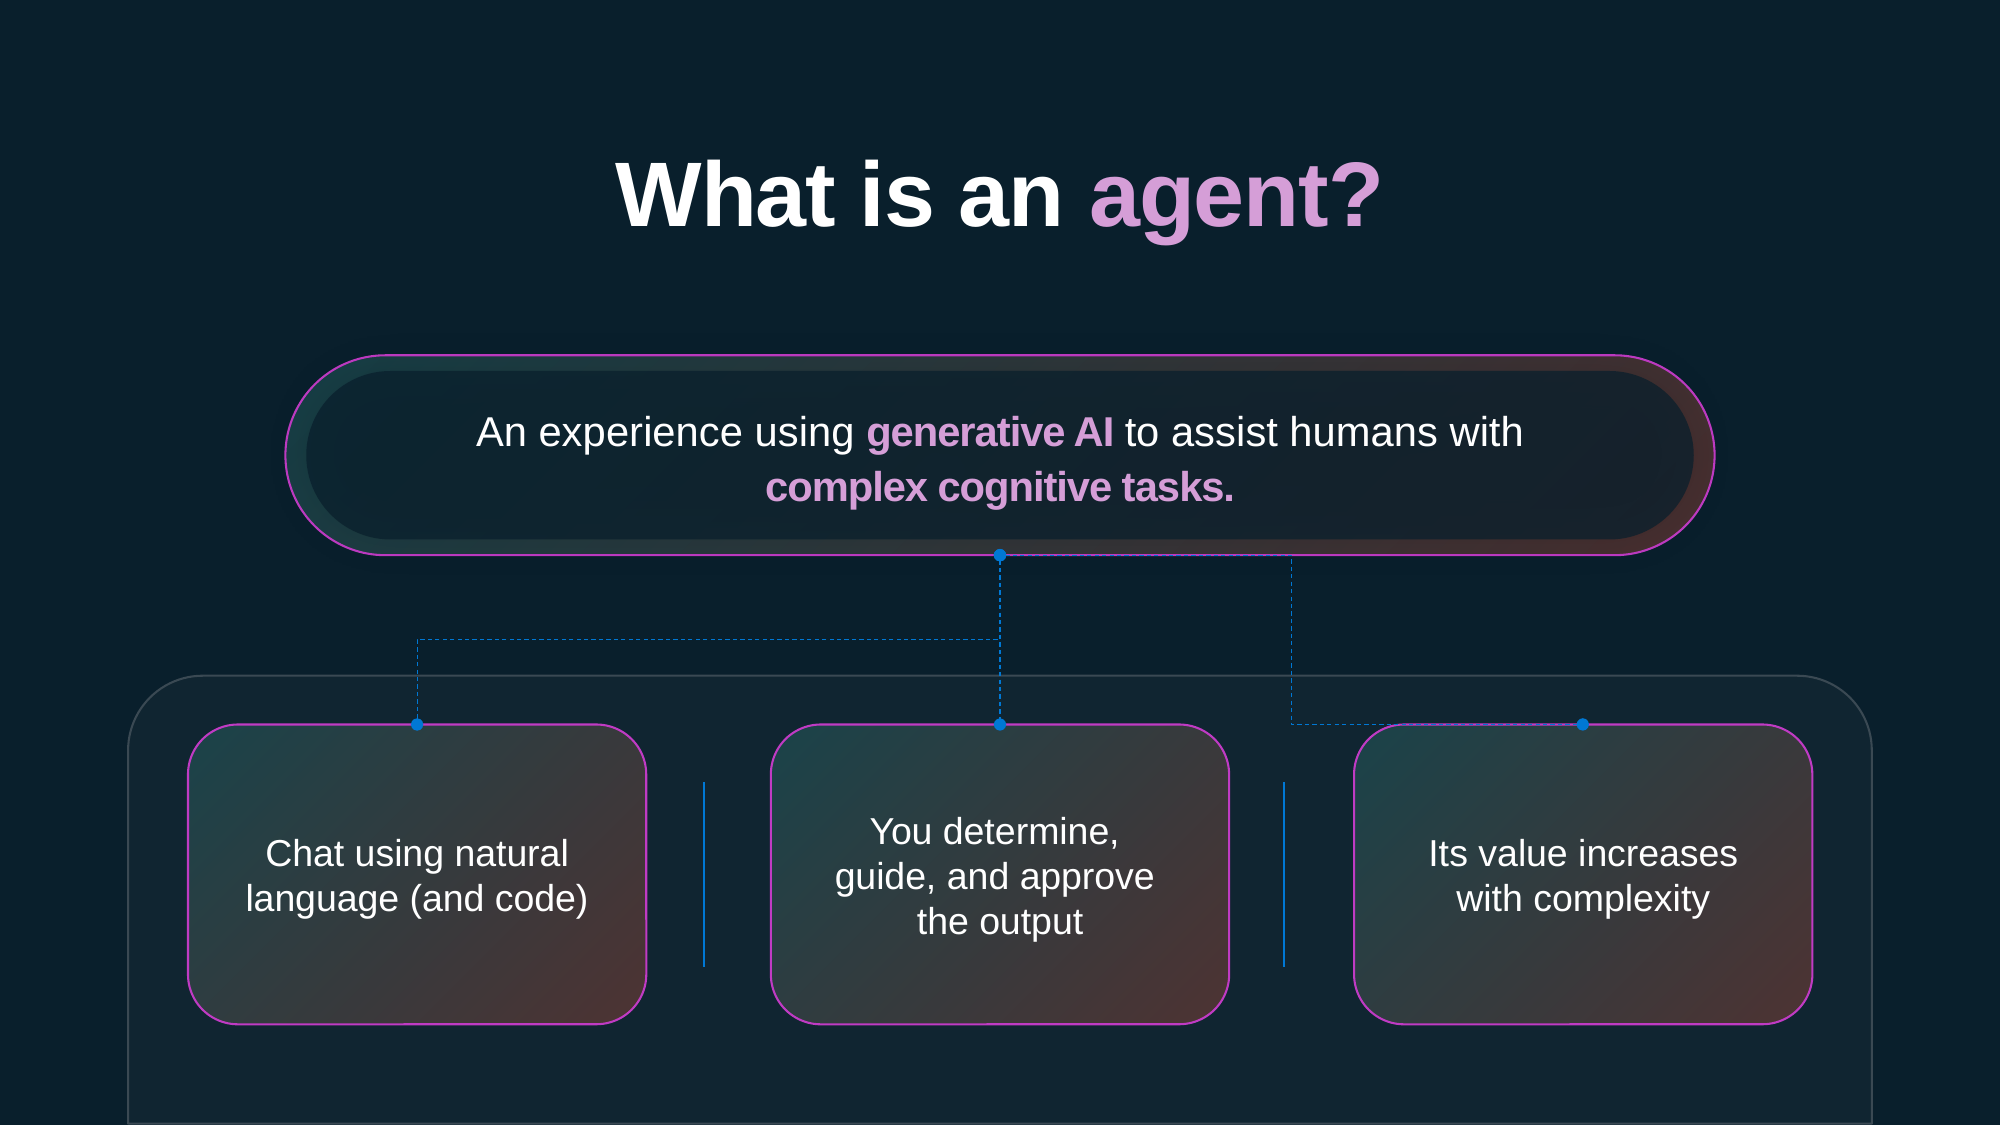

# What is an agent?

An experience using generative AI to assist humans with
complex cognitive tasks.

Chat using natural language (and code)
You determine,
guide, and approve
the output
Its value increases with complexity